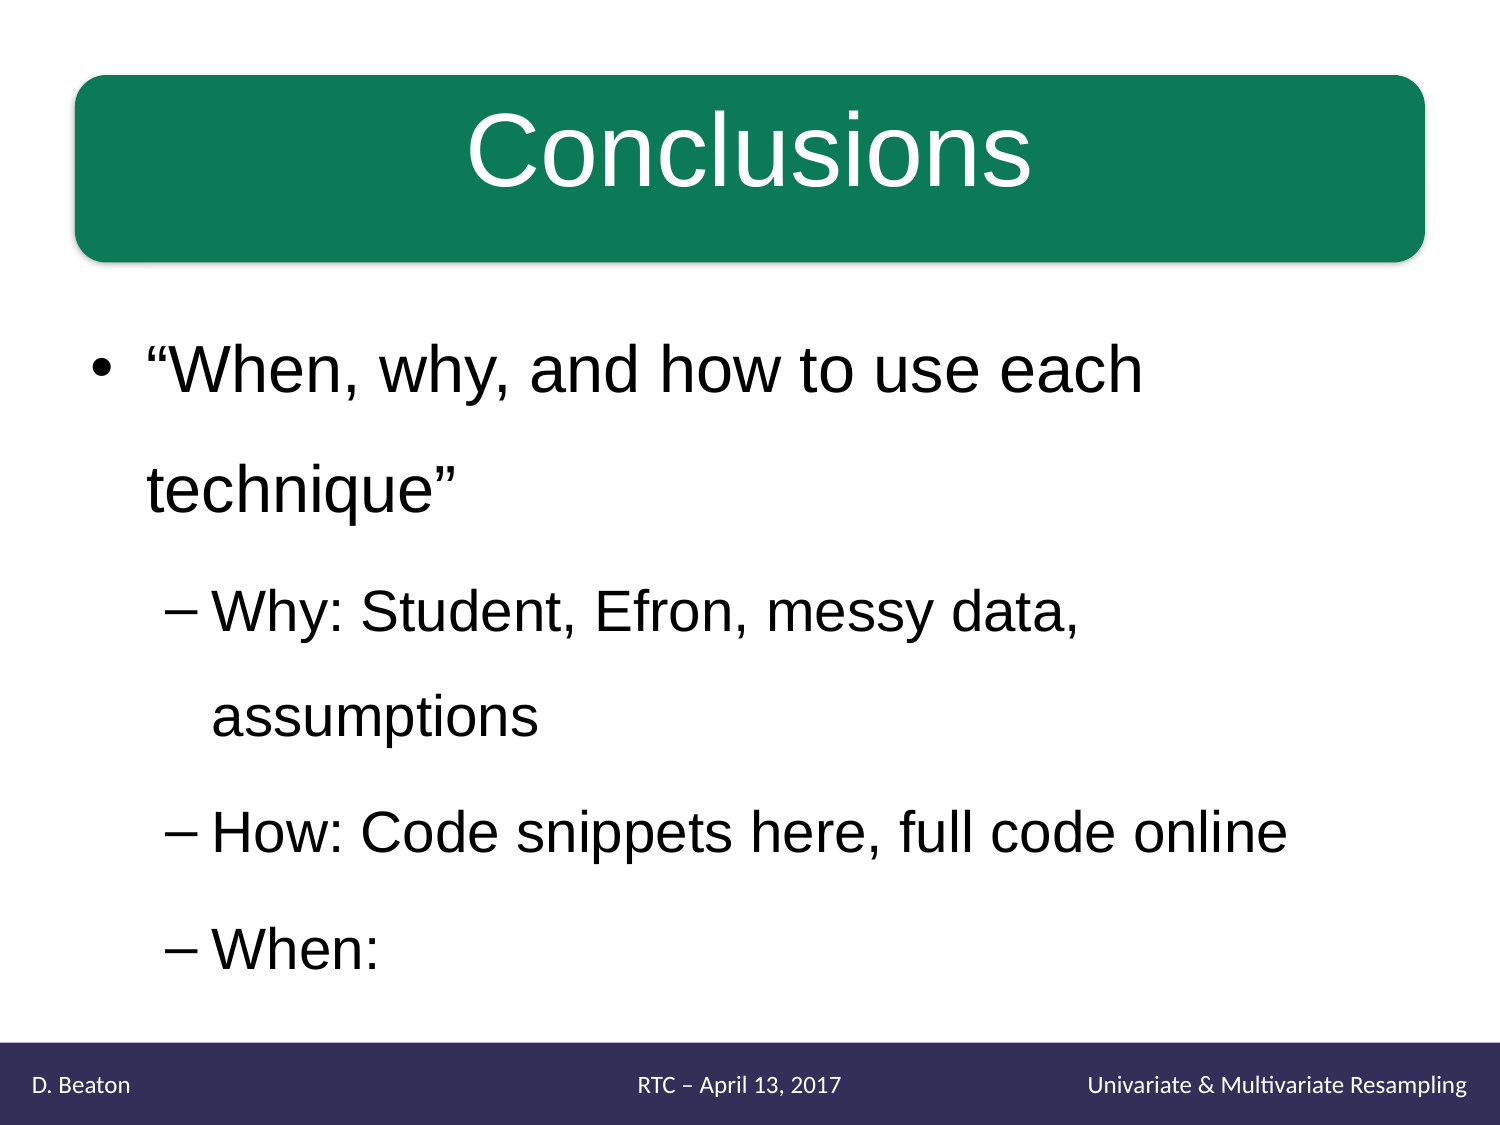

# Conclusions
“When, why, and how to use each technique”
Why: Student, Efron, messy data, assumptions
How: Code snippets here, full code online
When: